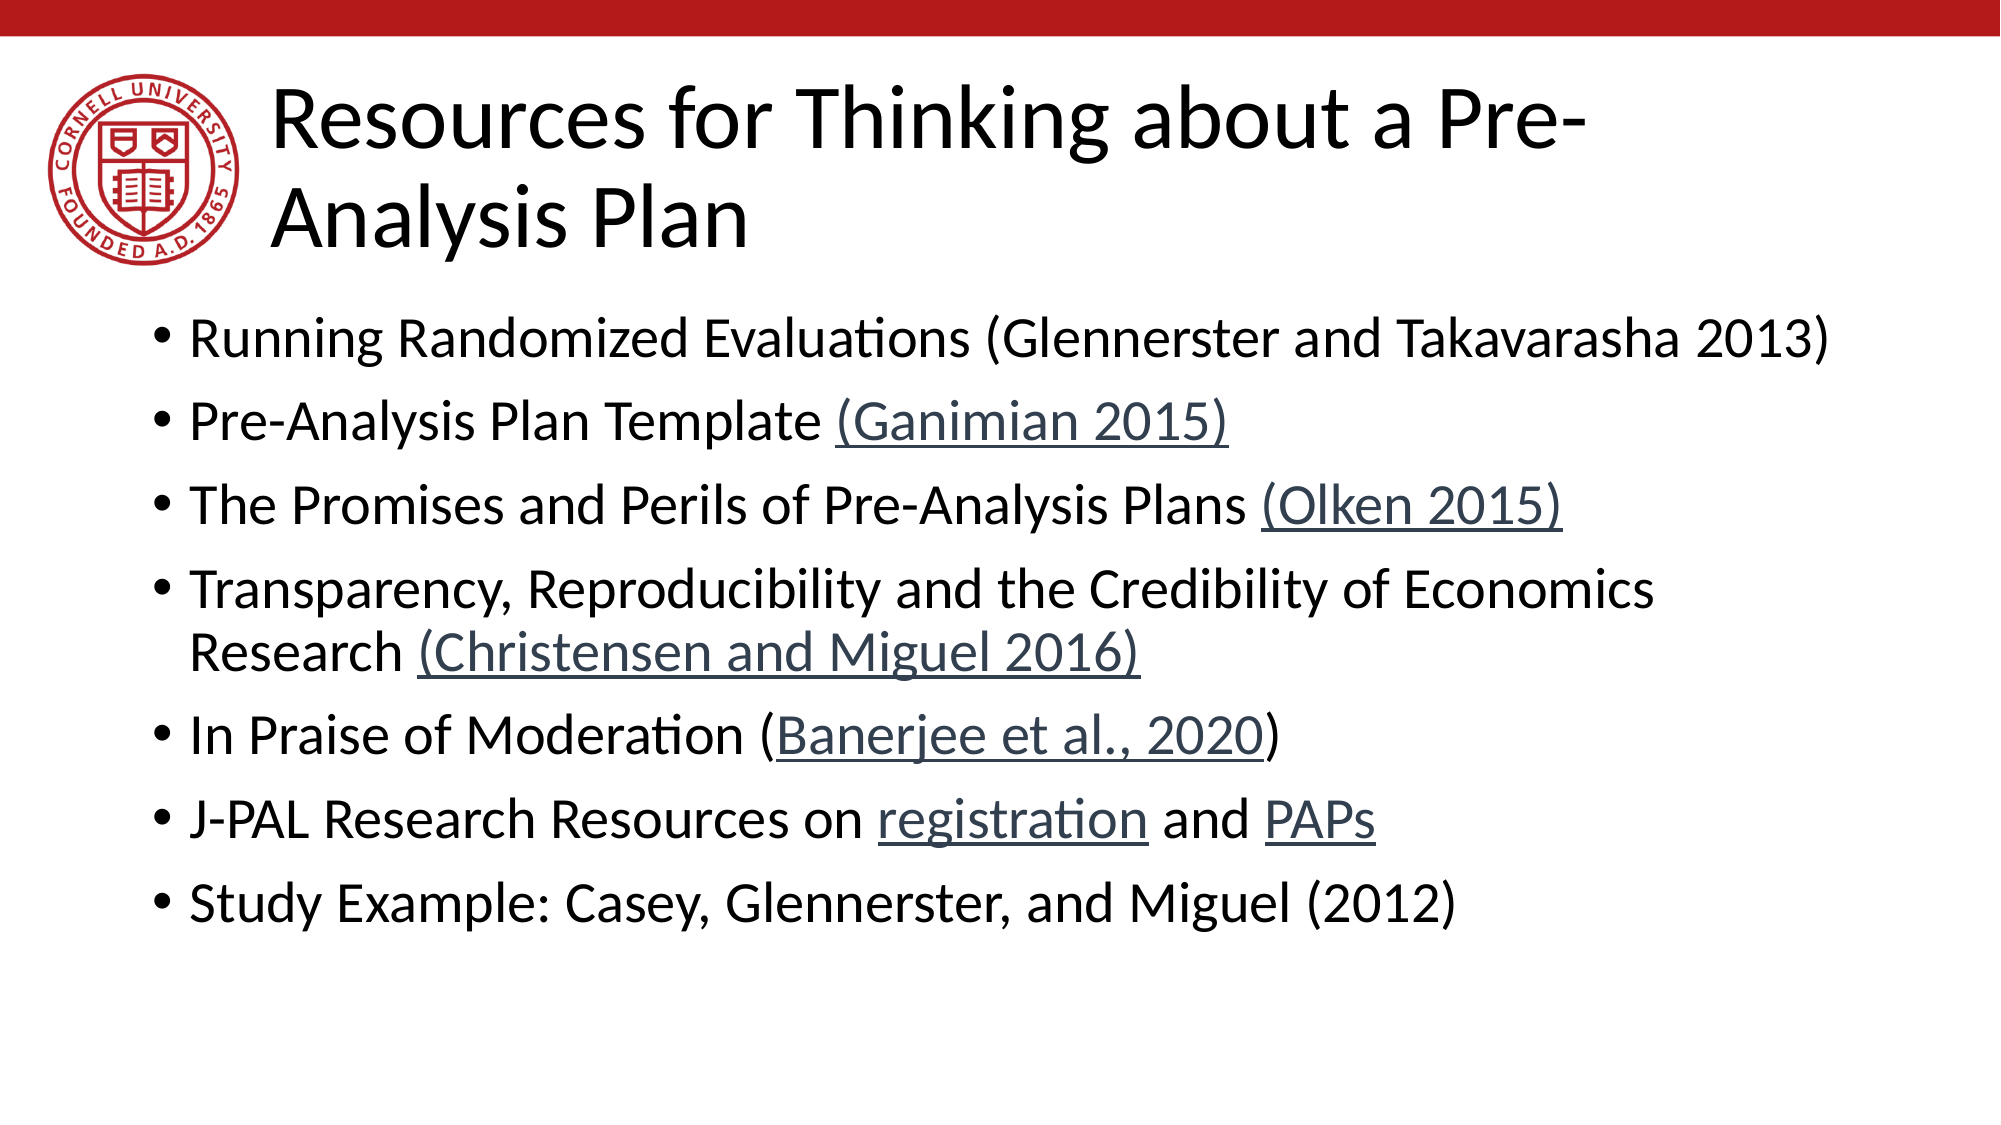

# Resources for Thinking about a Pre-Analysis Plan
Running Randomized Evaluations (Glennerster and Takavarasha 2013)
Pre-Analysis Plan Template (Ganimian 2015)
The Promises and Perils of Pre-Analysis Plans (Olken 2015)
Transparency, Reproducibility and the Credibility of Economics Research (Christensen and Miguel 2016)
In Praise of Moderation (Banerjee et al., 2020)
J-PAL Research Resources on registration and PAPs
Study Example: Casey, Glennerster, and Miguel (2012)